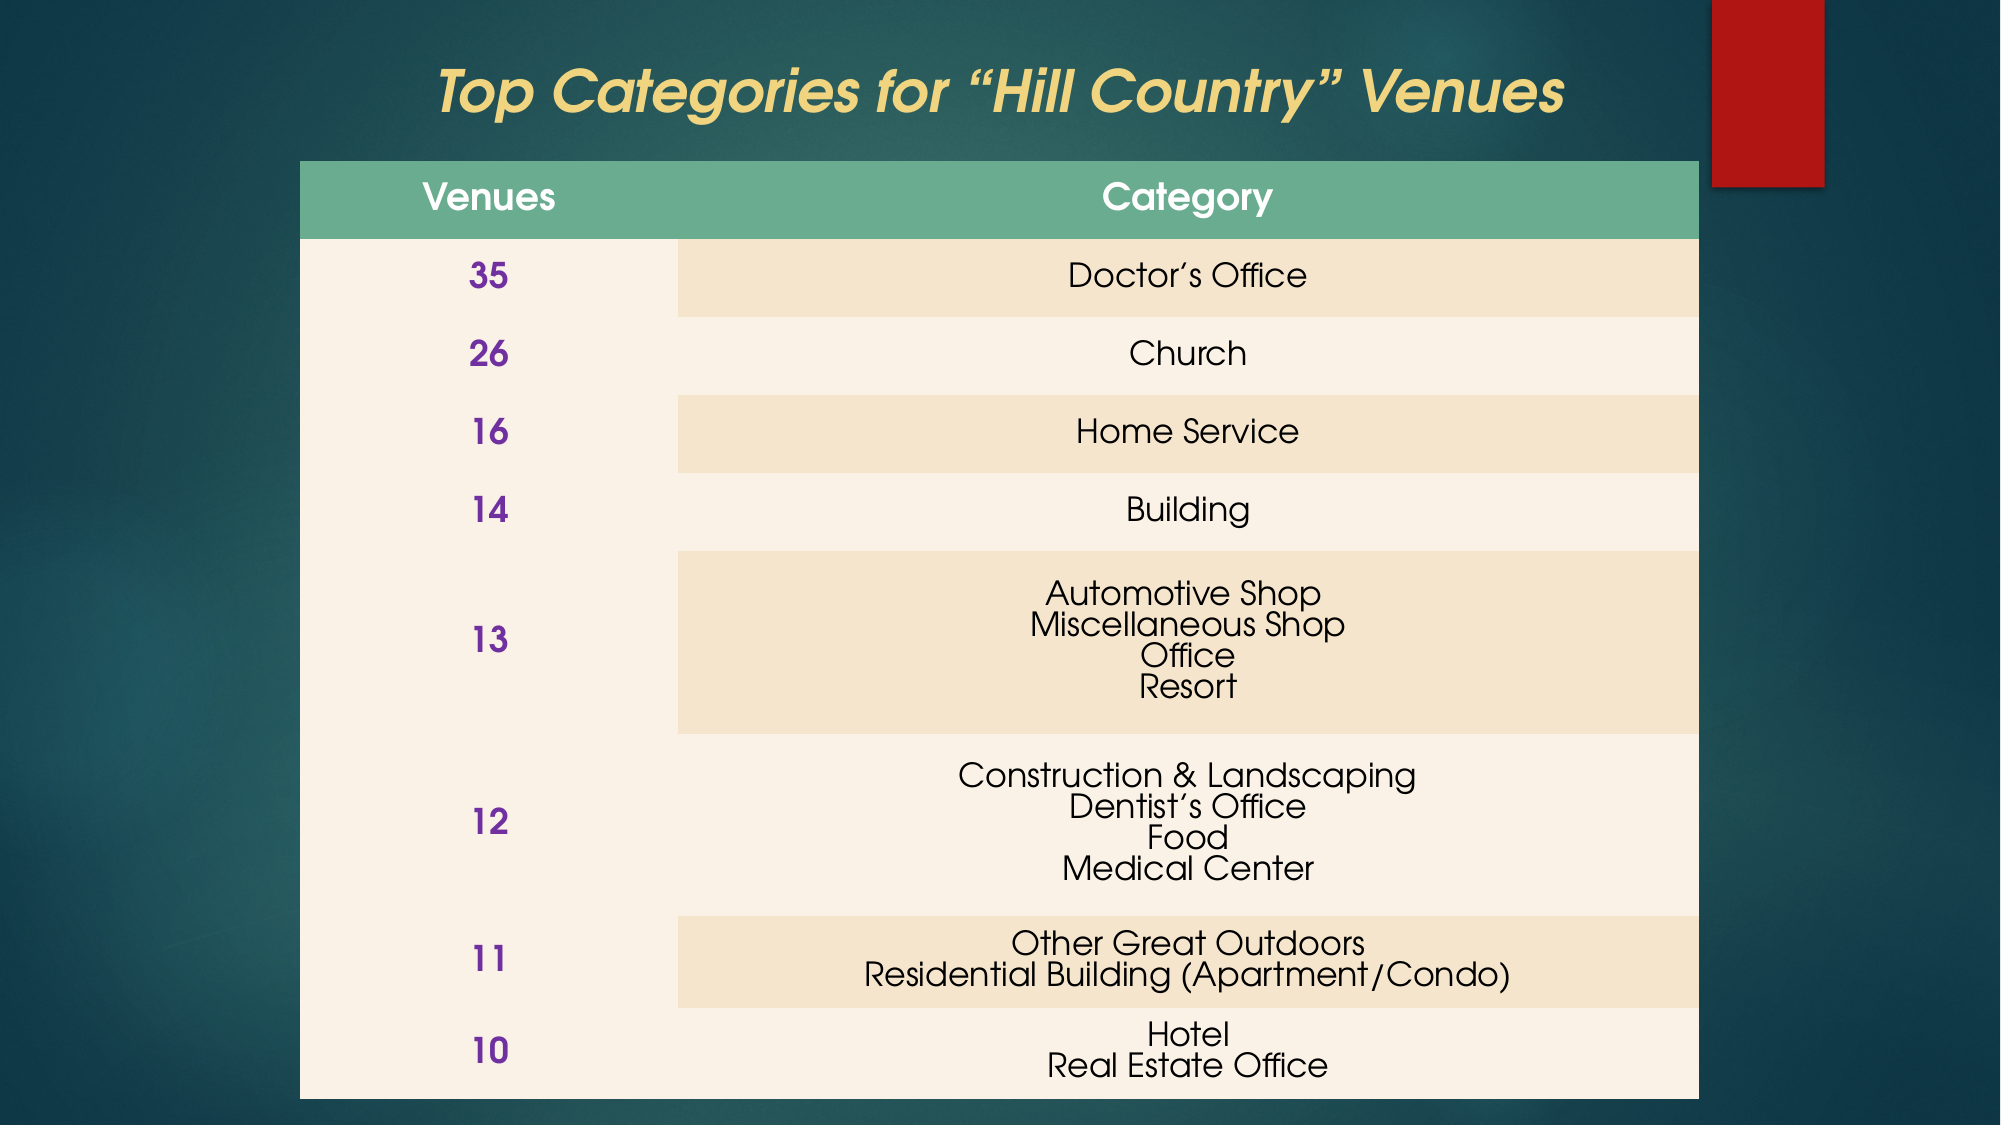

# Top Categories for “Hill Country” Venues
| Venues | Category |
| --- | --- |
| 35 | Doctor’s Office |
| 26 | Church |
| 16 | Home Service |
| 14 | Building |
| 13 | Automotive Shop Miscellaneous Shop Office Resort |
| 12 | Construction & Landscaping Dentist’s Office Food Medical Center |
| 11 | Other Great Outdoors Residential Building (Apartment/Condo) |
| 10 | Hotel Real Estate Office |